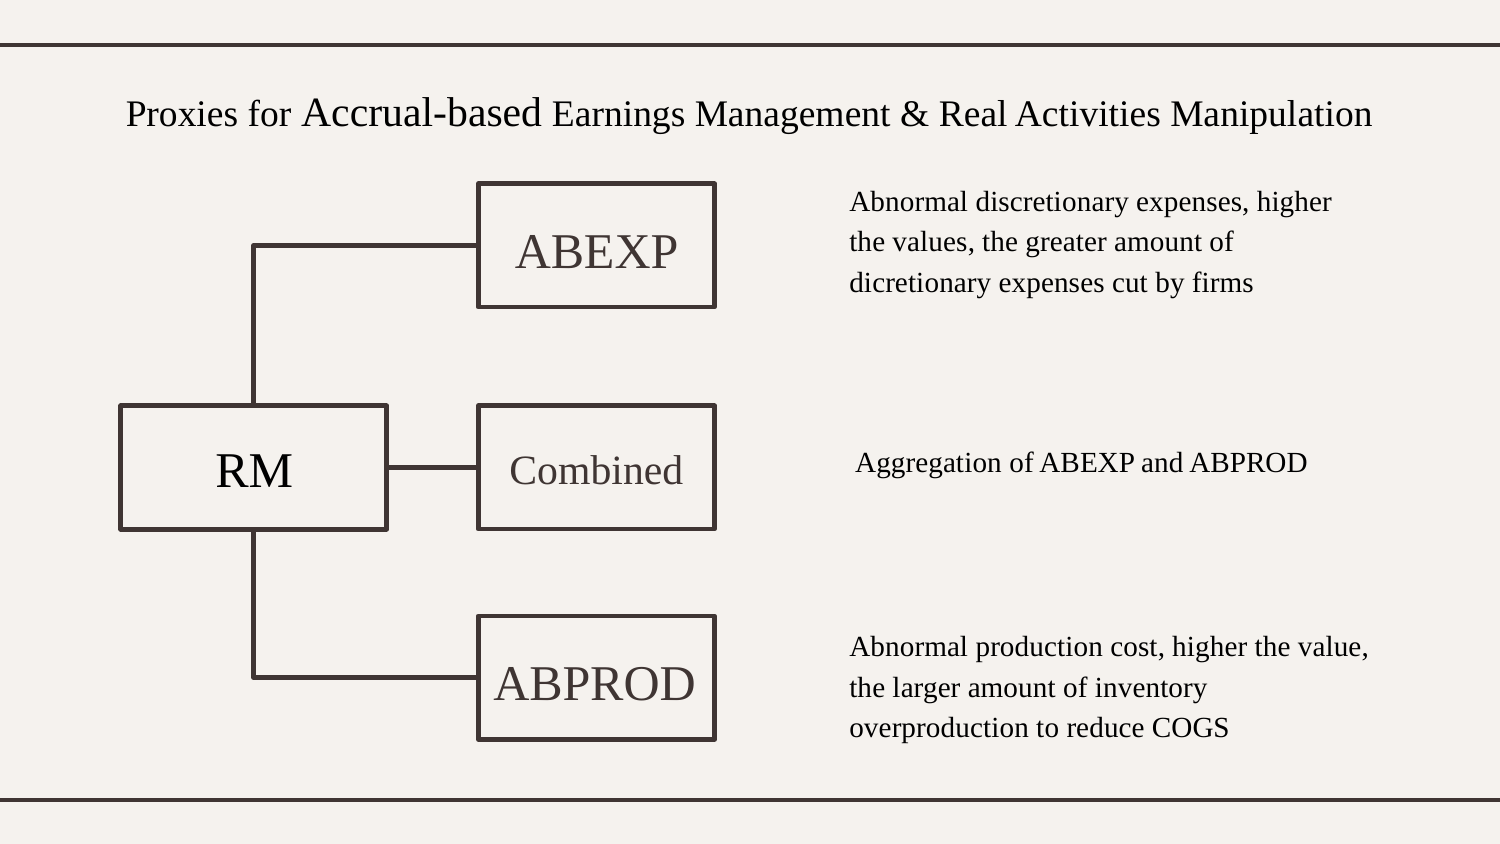

# Proxies for Accrual-based Earnings Management & Real Activities Manipulation
Abnormal discretionary expenses, higher the values, the greater amount of dicretionary expenses cut by firms

ABEXP

RM
Aggregation of ABEXP and ABPROD
Combined
Abnormal production cost, higher the value, the larger amount of inventory overproduction to reduce COGS

ABPROD